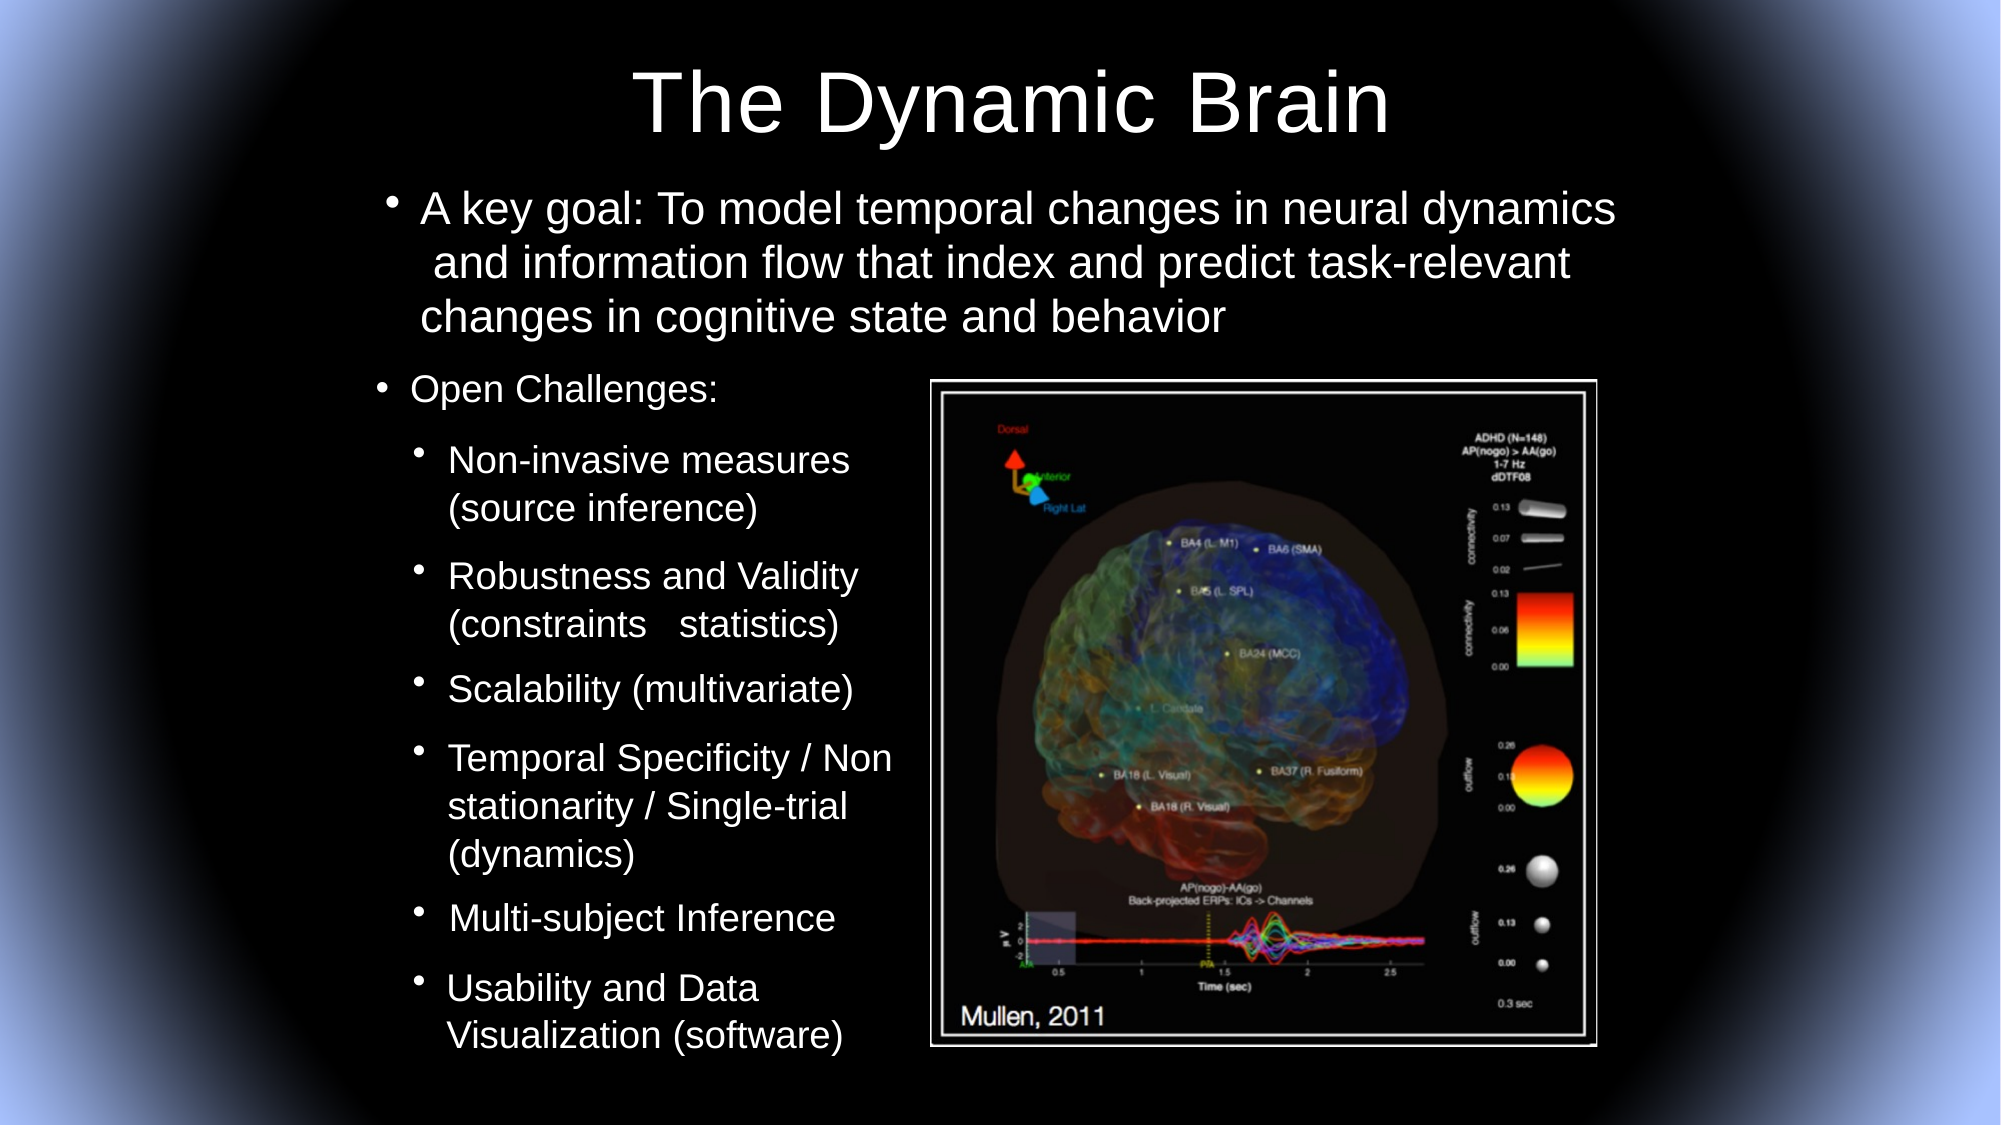

# The Dynamic Brain
A key goal: To model temporal changes in neural dynamics  and information flow that index and predict task-relevant  changes in cognitive state and behavior
Open Challenges:
Non-invasive measures  (source inference)
Robustness and Validity  (constraints   statistics)
Scalability (multivariate)
Temporal Specificity / Non­  stationarity / Single-trial  (dynamics)
Multi-subject Inference
Usability and Data  Visualization (software)